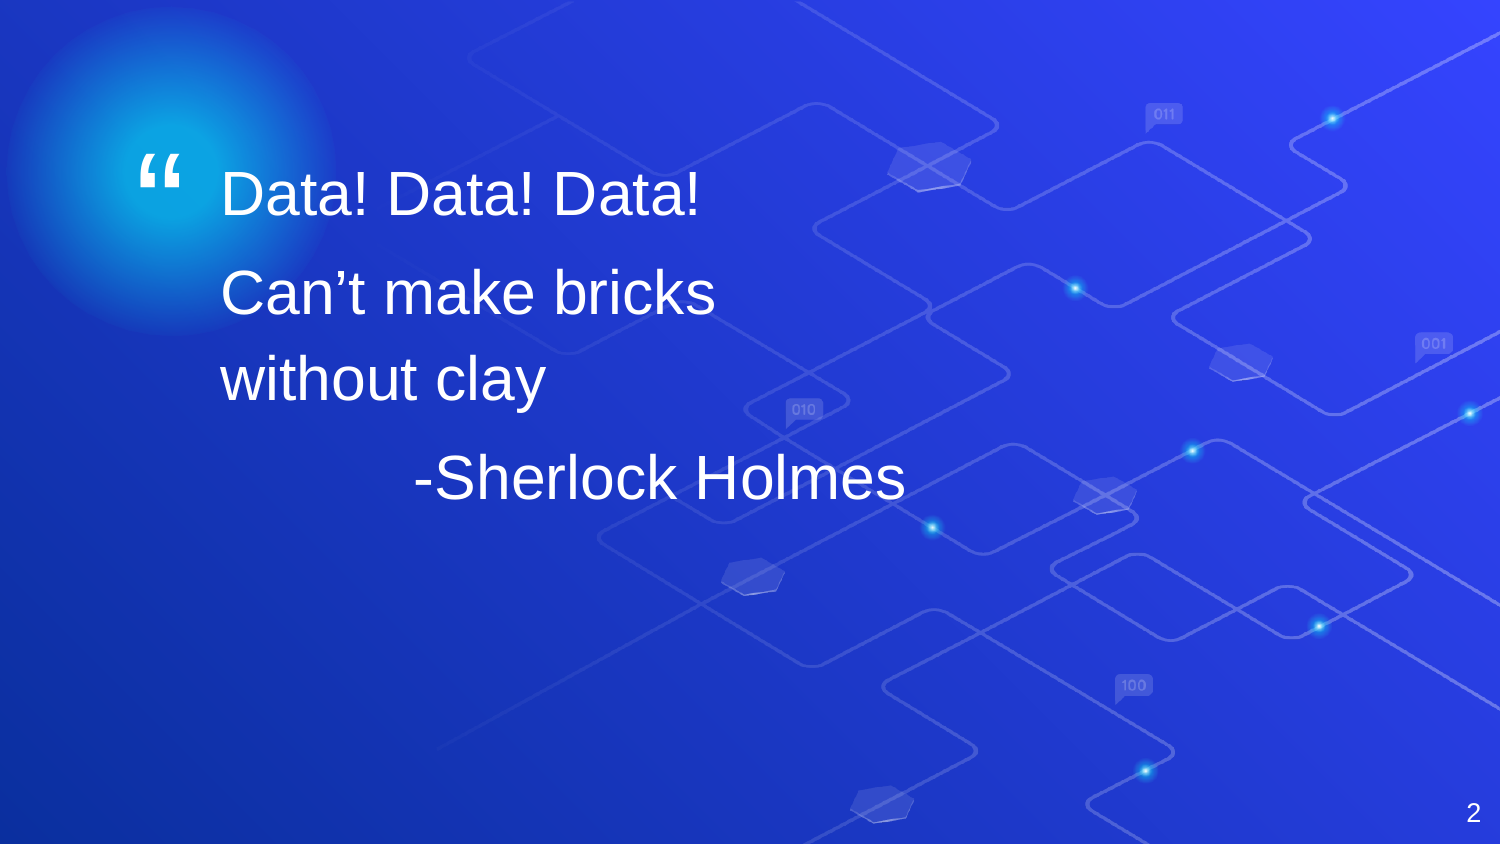

Data! Data! Data!
Can’t make bricks without clay
-Sherlock Holmes
2